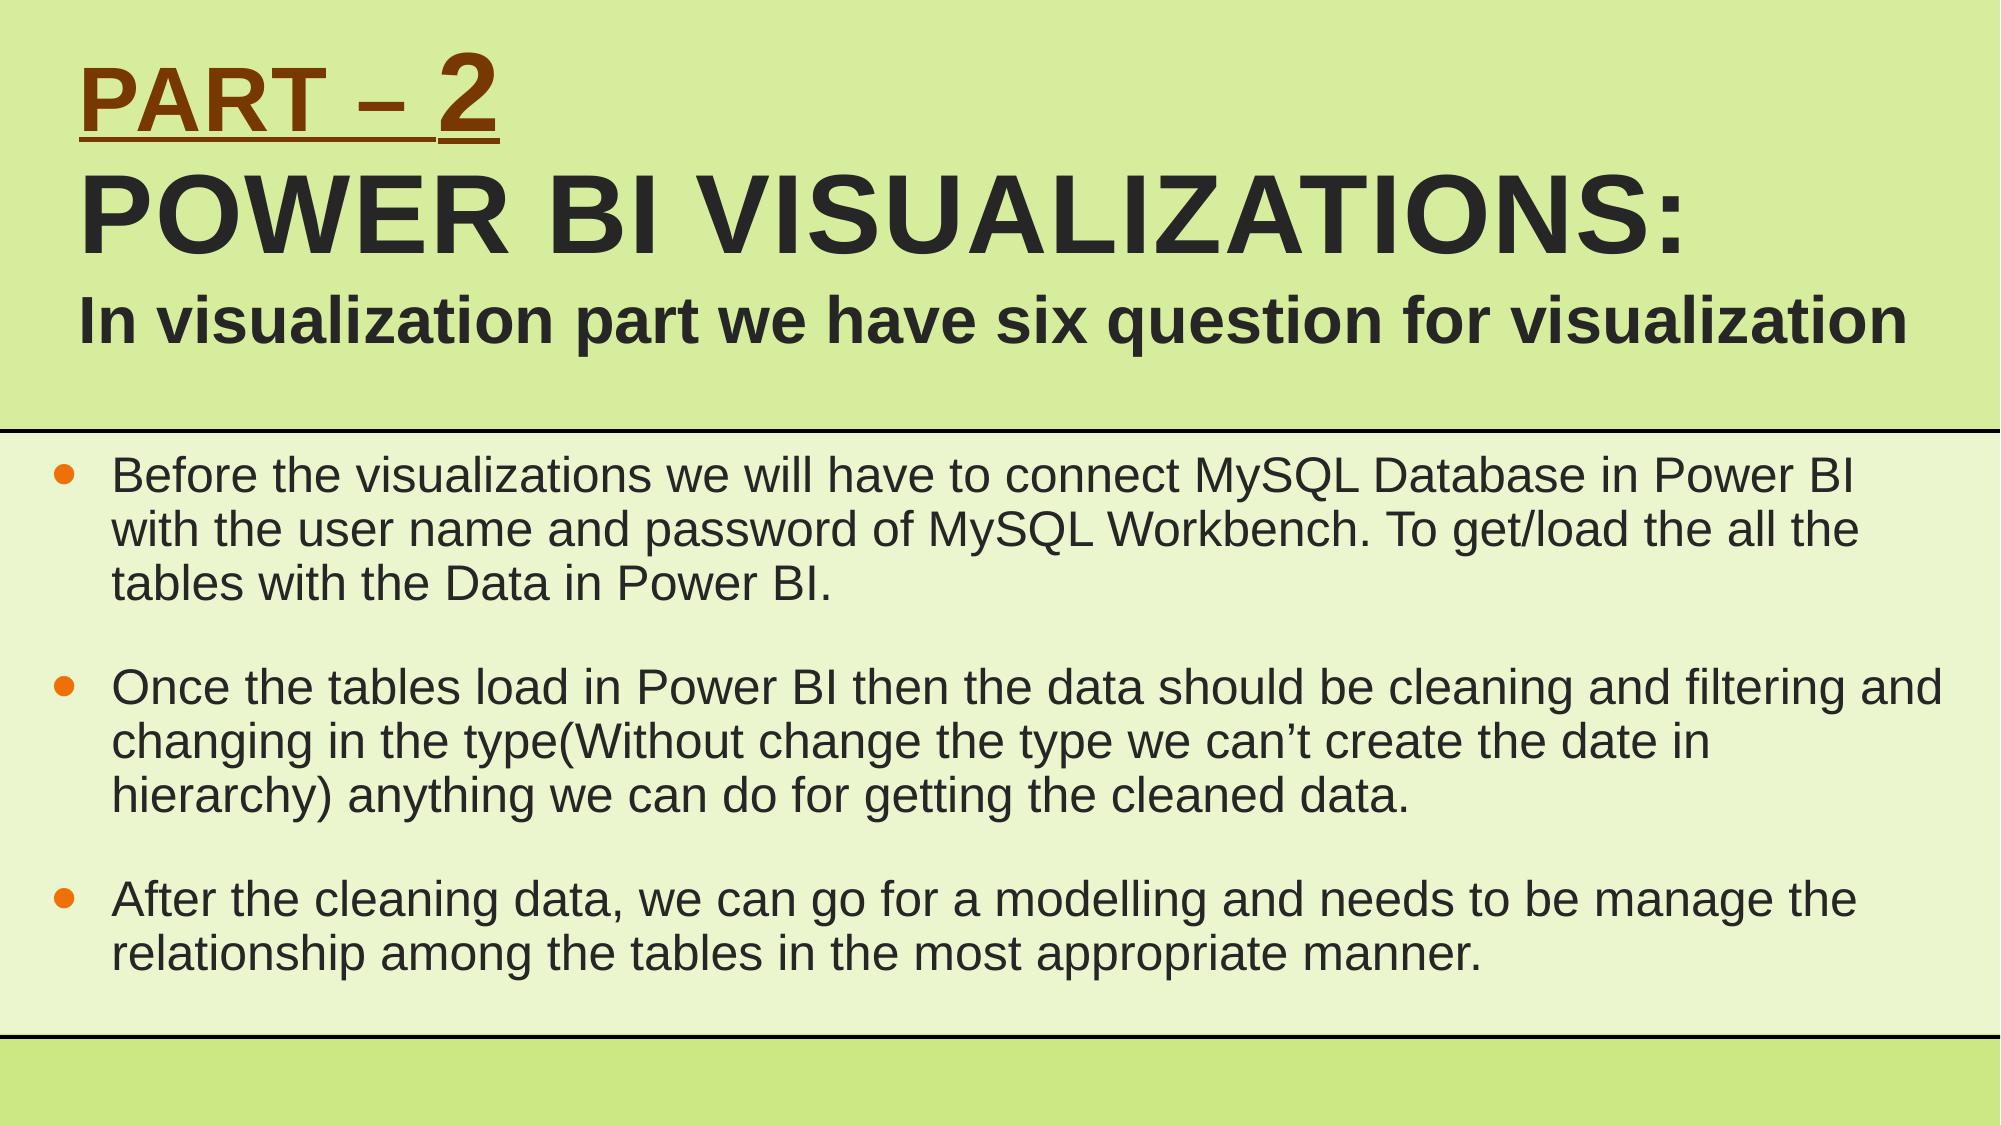

# Part – 2 Power BI Visualizations:
In visualization part we have six question for visualization
Before the visualizations we will have to connect MySQL Database in Power BI with the user name and password of MySQL Workbench. To get/load the all the tables with the Data in Power BI.
Once the tables load in Power BI then the data should be cleaning and filtering and changing in the type(Without change the type we can’t create the date in  hierarchy) anything we can do for getting the cleaned data.
After the cleaning data, we can go for a modelling and needs to be manage the relationship among the tables in the most appropriate manner.